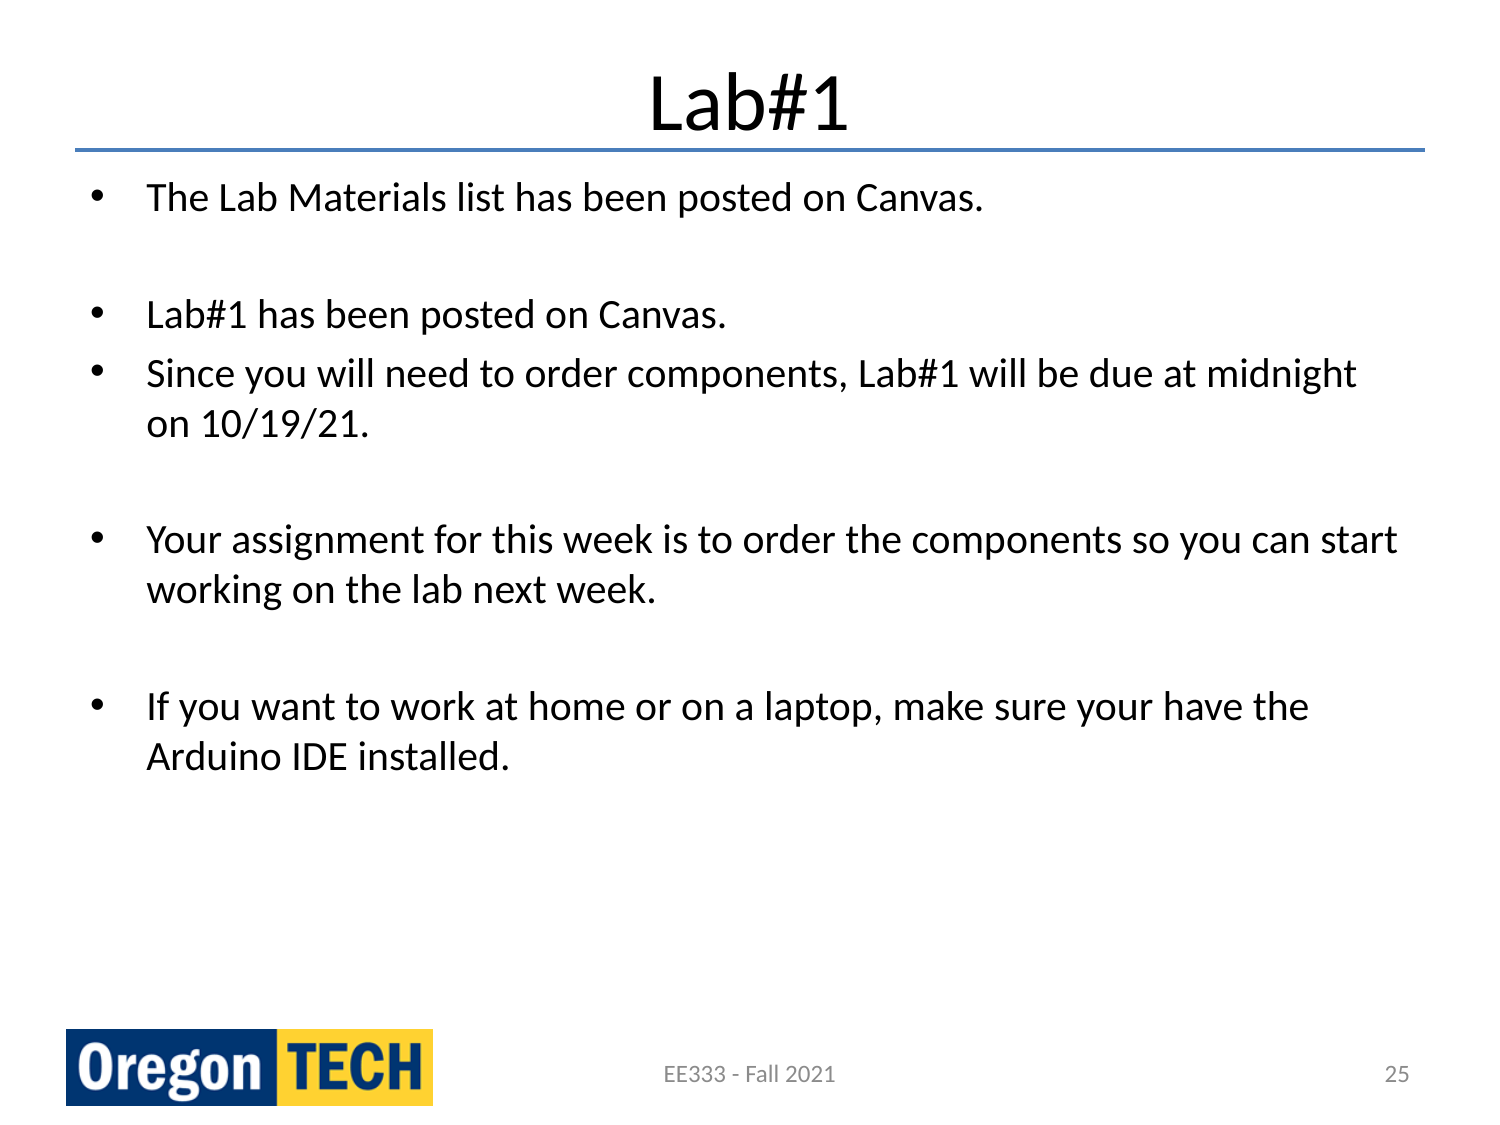

# Lab#1
The Lab Materials list has been posted on Canvas.

Lab#1 has been posted on Canvas.
Since you will need to order components, Lab#1 will be due at midnight on 10/19/21.

Your assignment for this week is to order the components so you can start working on the lab next week.

If you want to work at home or on a laptop, make sure your have the Arduino IDE installed.

EE333 - Fall 2021
25